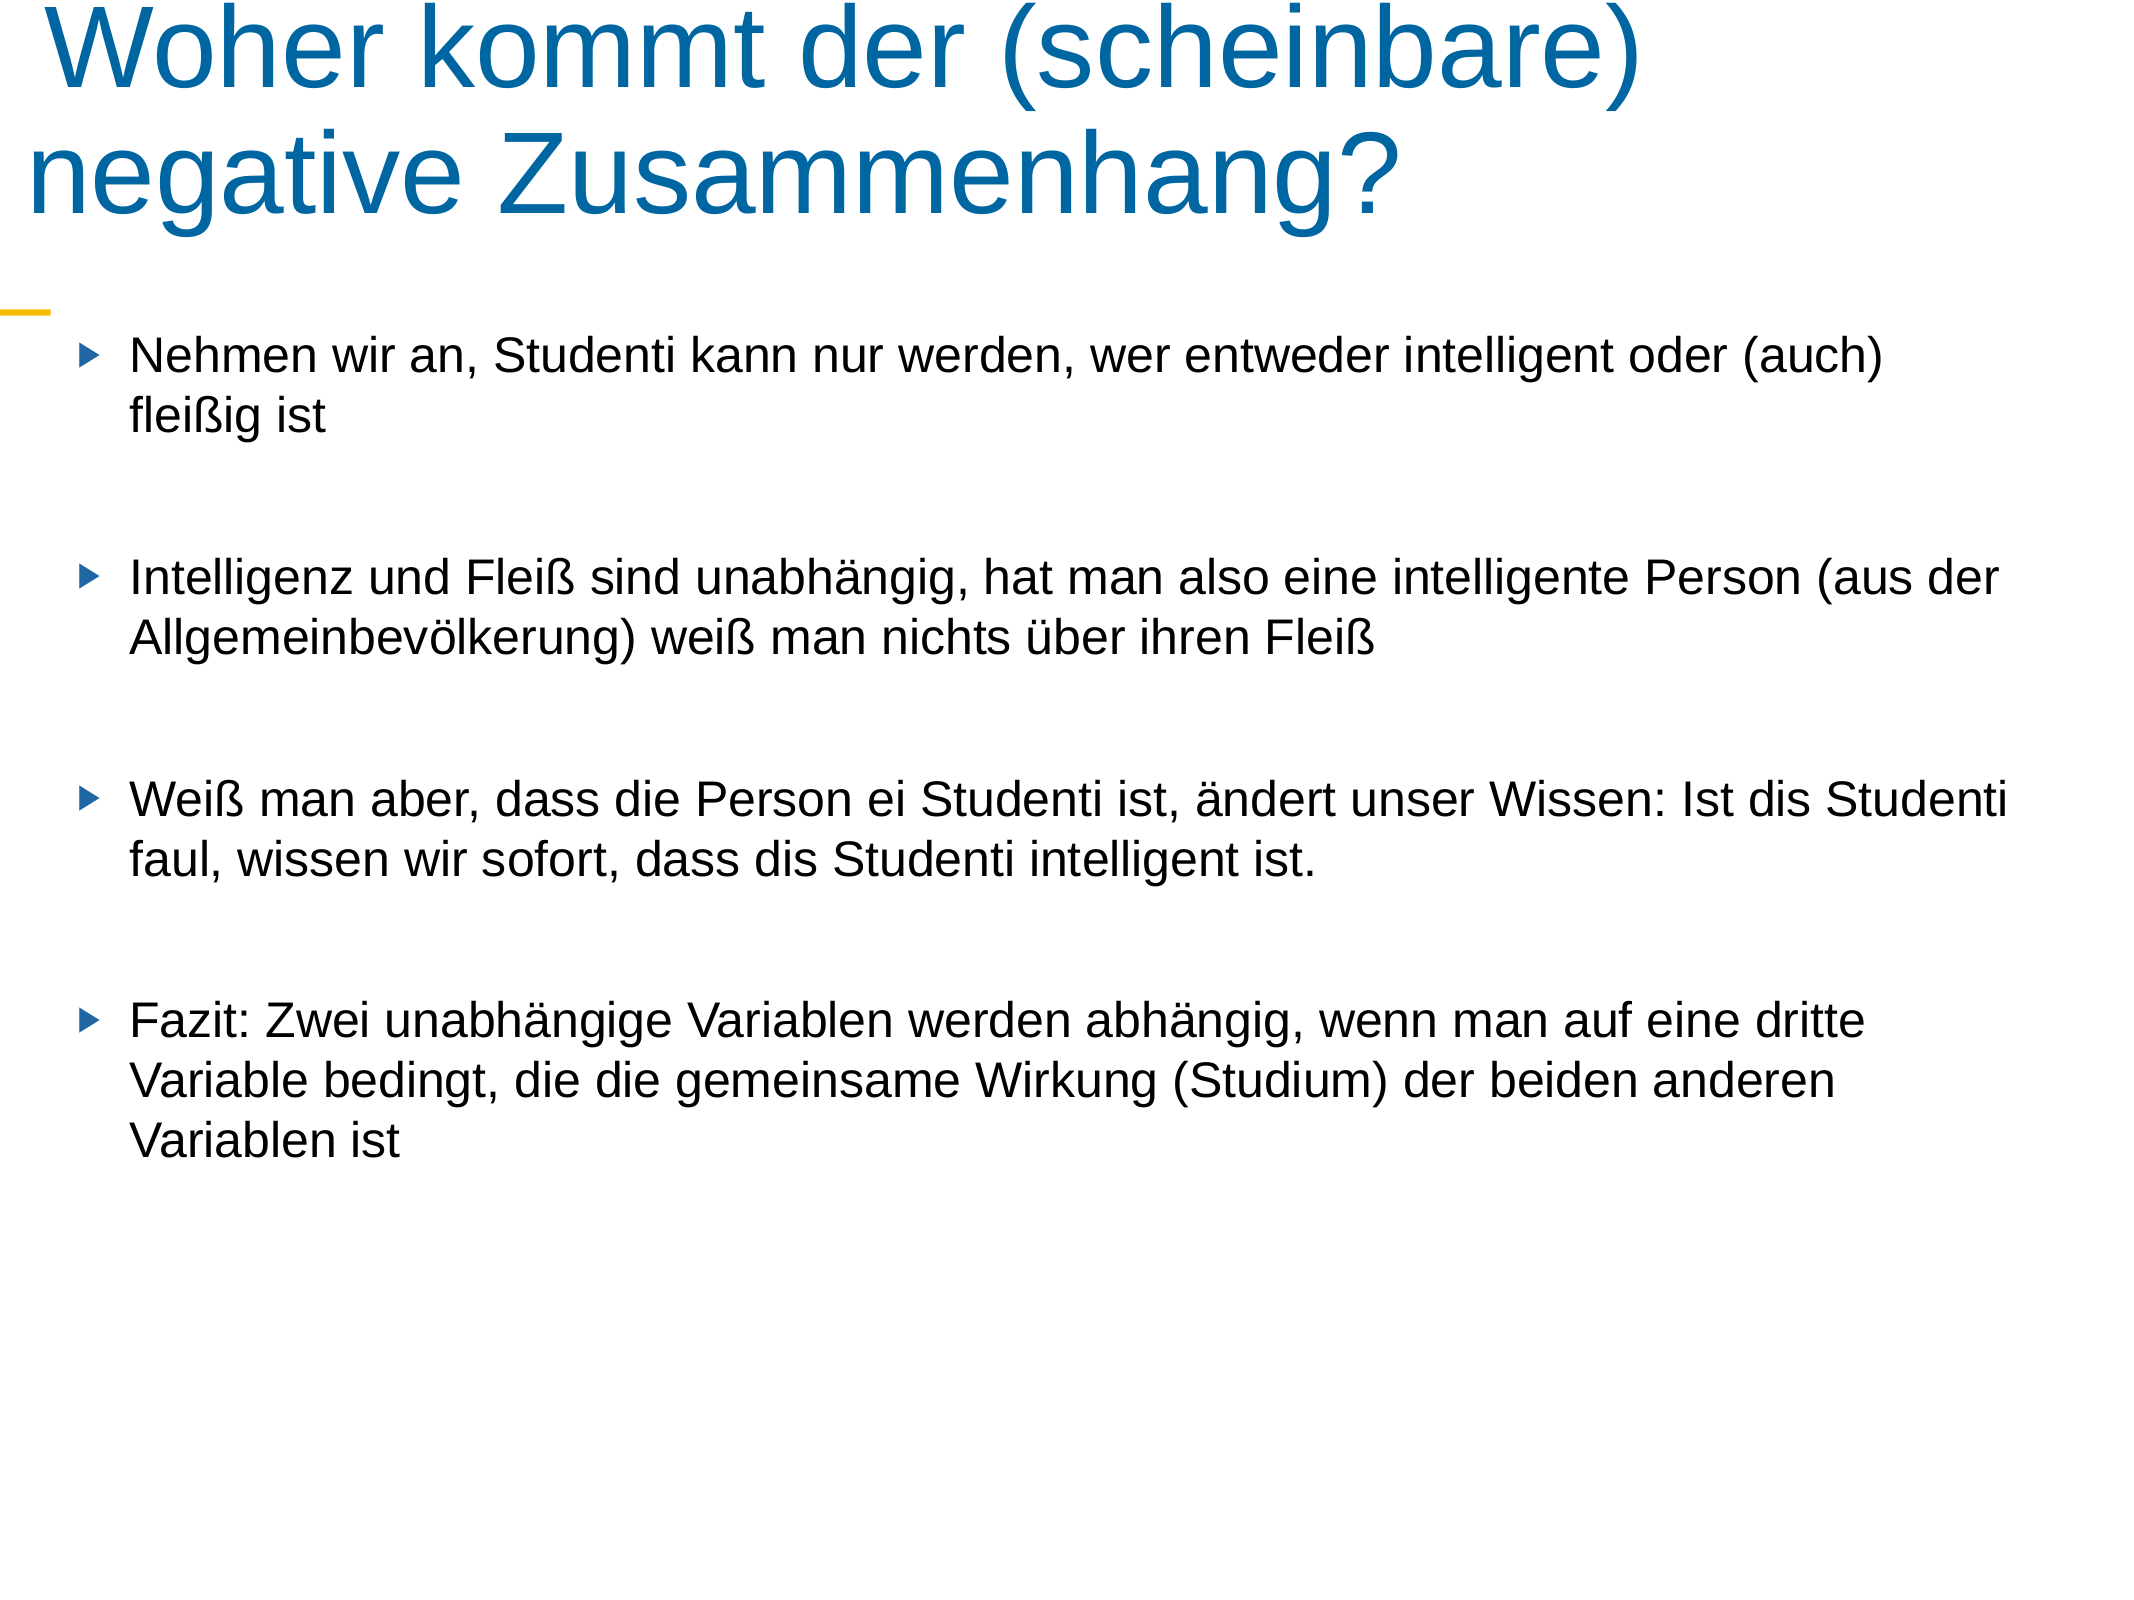

Woher kommt der (scheinbare) negative Zusammenhang?
Nehmen wir an, Studenti kann nur werden, wer entweder intelligent oder (auch) ﬂeißig ist

Intelligenz und Fleiß sind unabhängig, hat man also eine intelligente Person (aus der Allgemeinbevölkerung) weiß man nichts über ihren Fleiß

Weiß man aber, dass die Person ei Studenti ist, ändert unser Wissen: Ist dis Studenti faul, wissen wir sofort, dass dis Studenti intelligent ist.

Fazit: Zwei unabhängige Variablen werden abhängig, wenn man auf eine dritte Variable bedingt, die die gemeinsame Wirkung (Studium) der beiden anderen Variablen ist
64